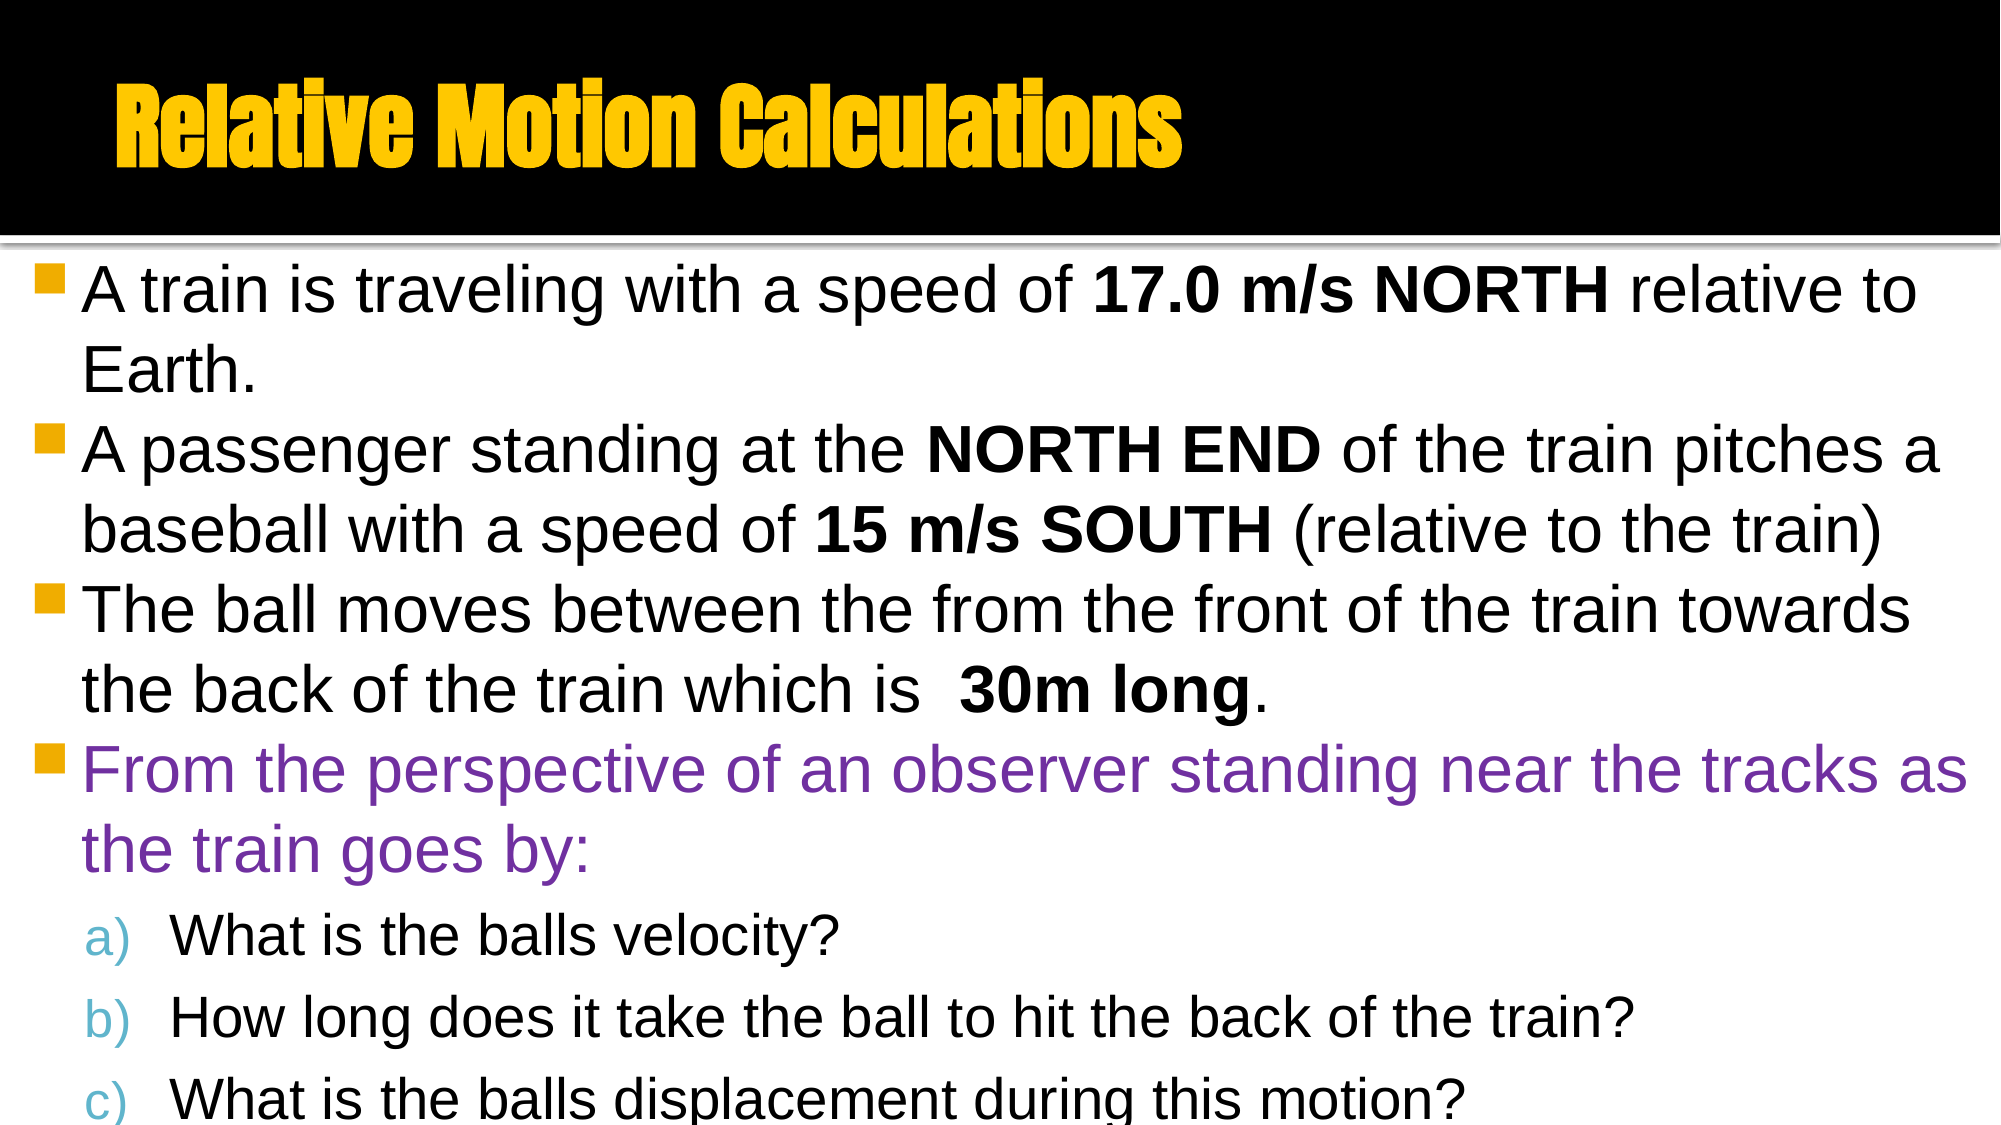

# Relative Motion Calculations
A train is traveling with a speed of 17.0 m/s NORTH relative to Earth.
A passenger standing at the NORTH END of the train pitches a baseball with a speed of 15 m/s SOUTH (relative to the train)
The ball moves between the from the front of the train towards the back of the train which is  30m long.
From the perspective of an observer standing near the tracks as the train goes by:
What is the balls velocity?
How long does it take the ball to hit the back of the train?
What is the balls displacement during this motion?